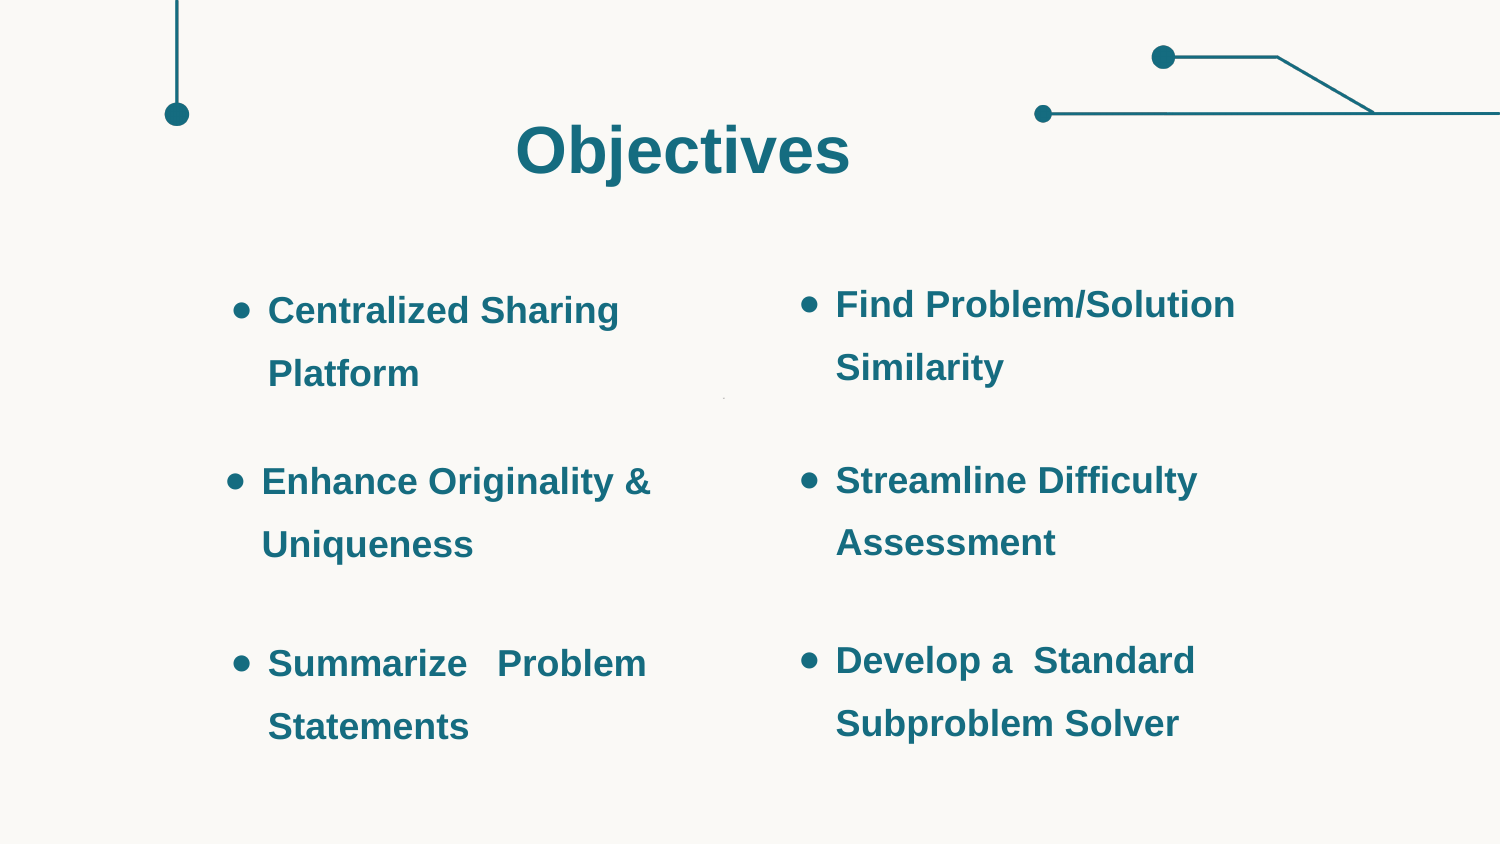

Objectives
Find Problem/Solution Similarity
Centralized Sharing Platform
10
Streamline Difficulty
Assessment
Enhance Originality & Uniqueness
Develop a  Standard Subproblem Solver
Summarize Problem Statements